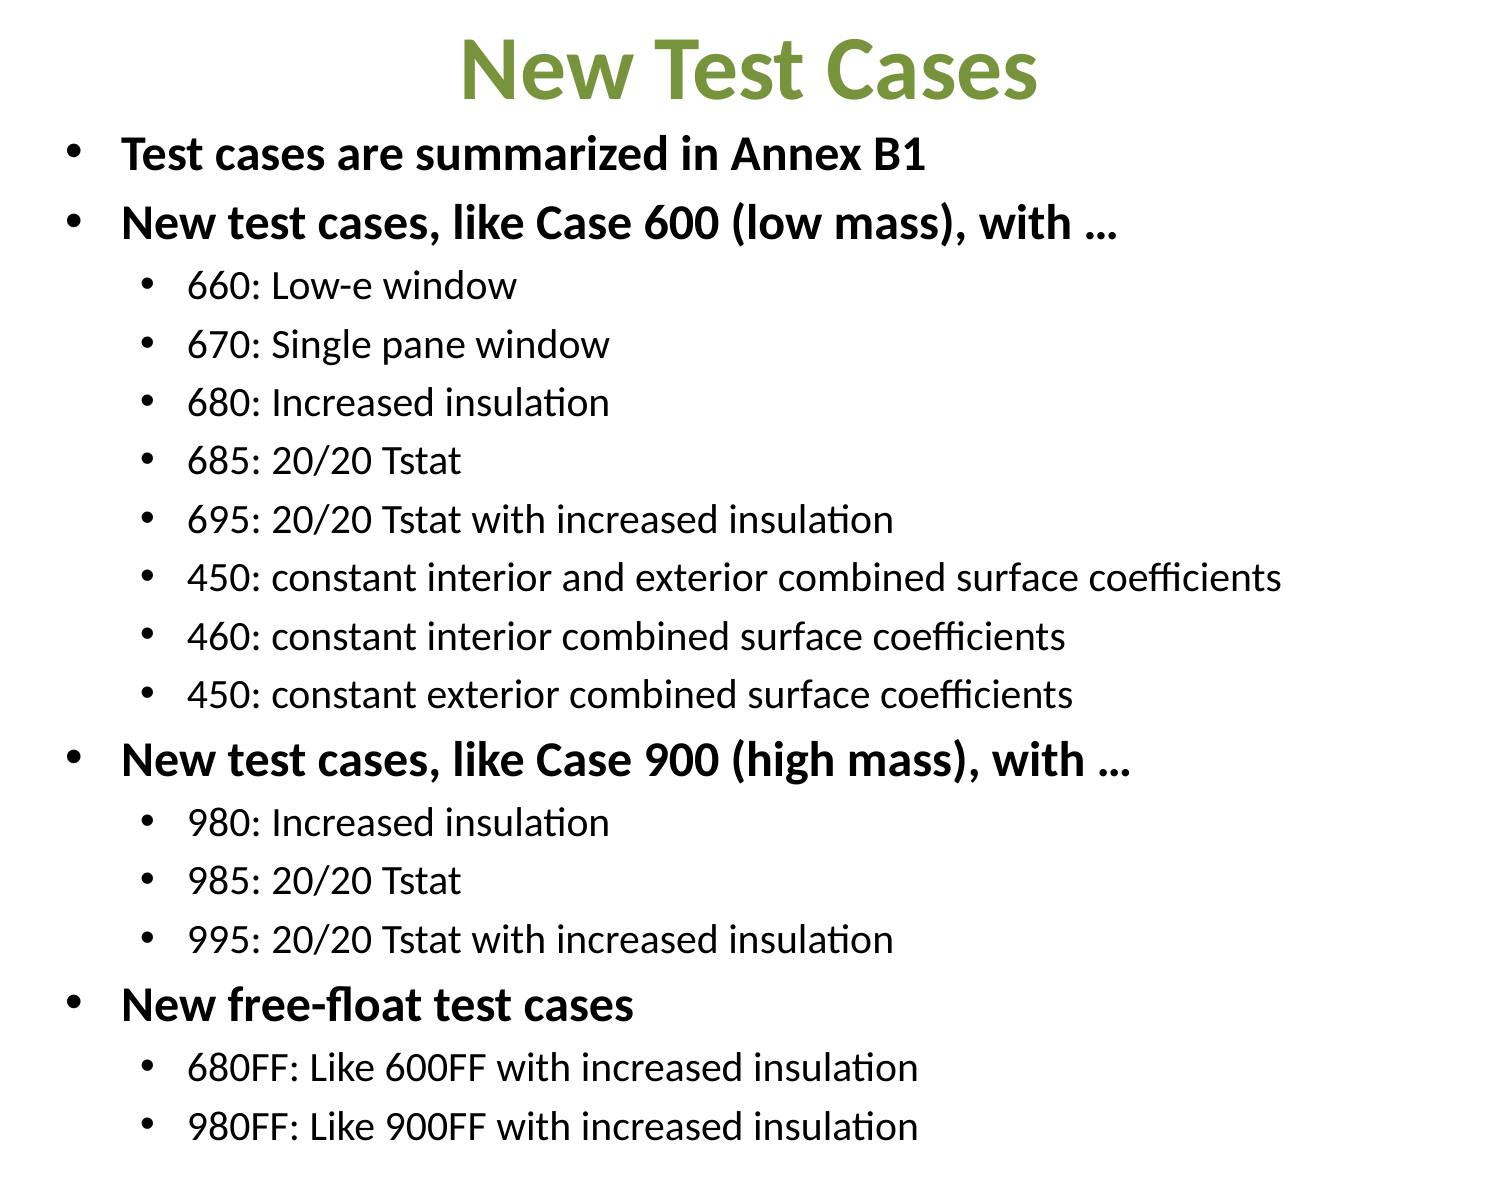

# New Test Cases
Test cases are summarized in Annex B1
New test cases, like Case 600 (low mass), with …
660: Low-e window
670: Single pane window
680: Increased insulation
685: 20/20 Tstat
695: 20/20 Tstat with increased insulation
450: constant interior and exterior combined surface coefficients
460: constant interior combined surface coefficients
450: constant exterior combined surface coefficients
New test cases, like Case 900 (high mass), with …
980: Increased insulation
985: 20/20 Tstat
995: 20/20 Tstat with increased insulation
New free-float test cases
680FF: Like 600FF with increased insulation
980FF: Like 900FF with increased insulation